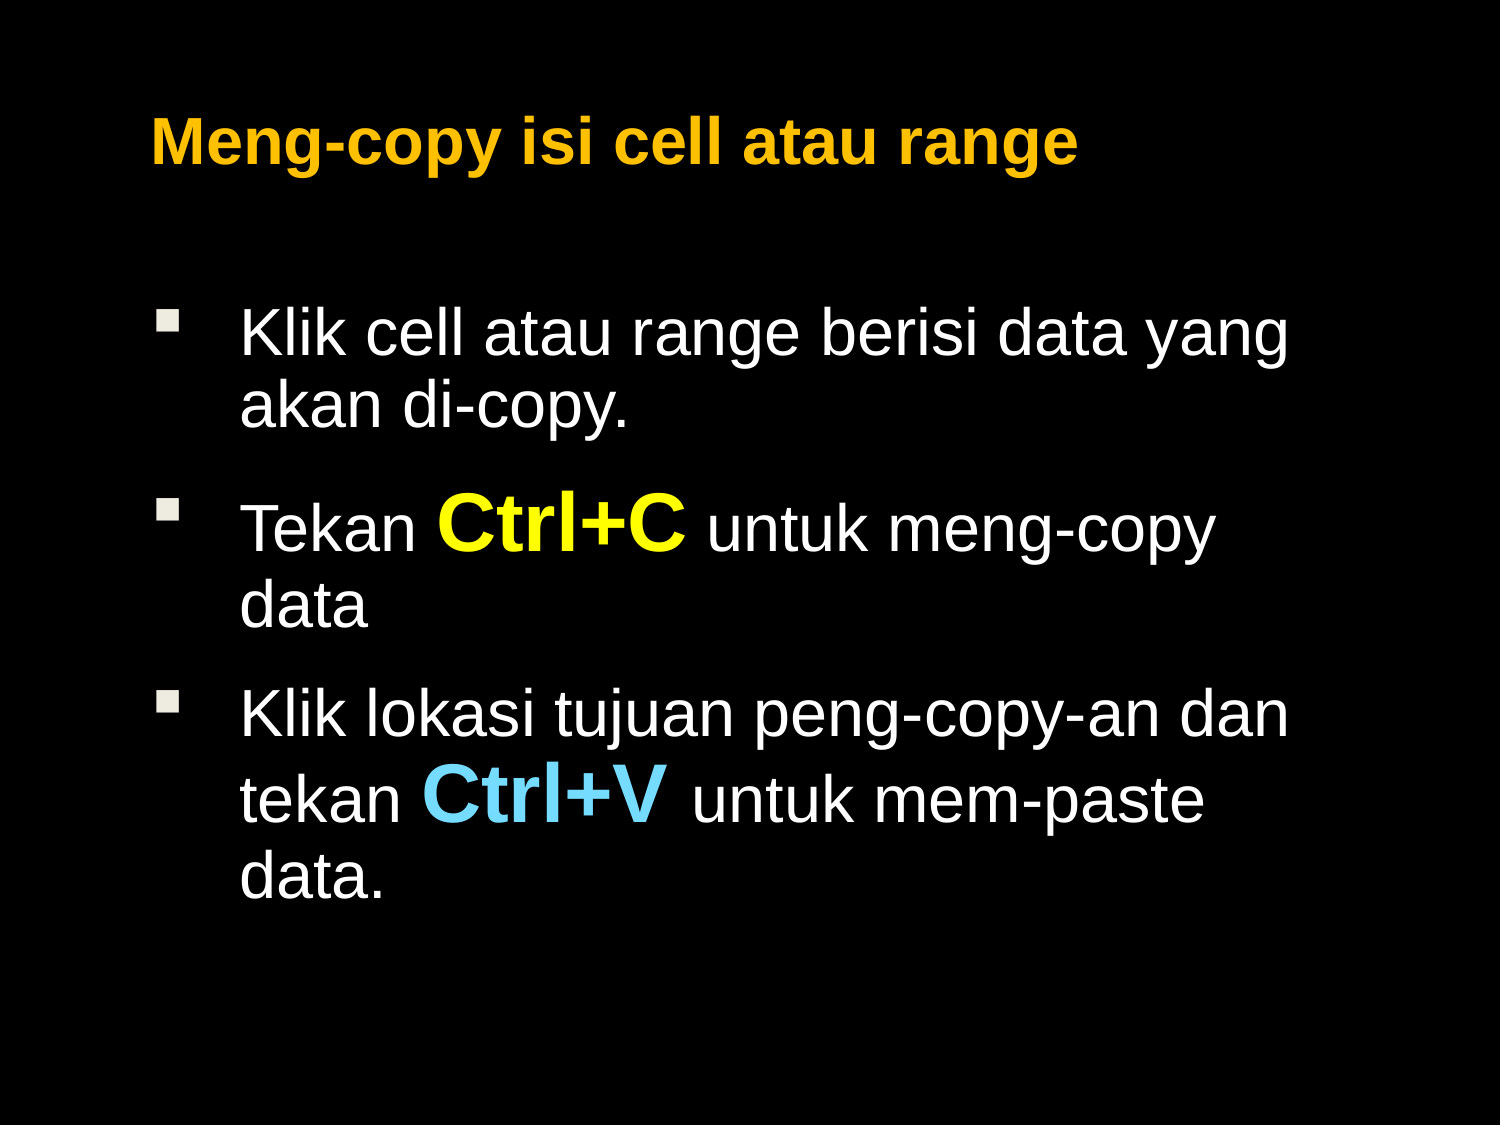

Meng-copy isi cell atau range
Klik cell atau range berisi data yang akan di-copy.
Tekan Ctrl+C untuk meng-copy data
Klik lokasi tujuan peng-copy-an dan tekan Ctrl+V untuk mem-paste data.